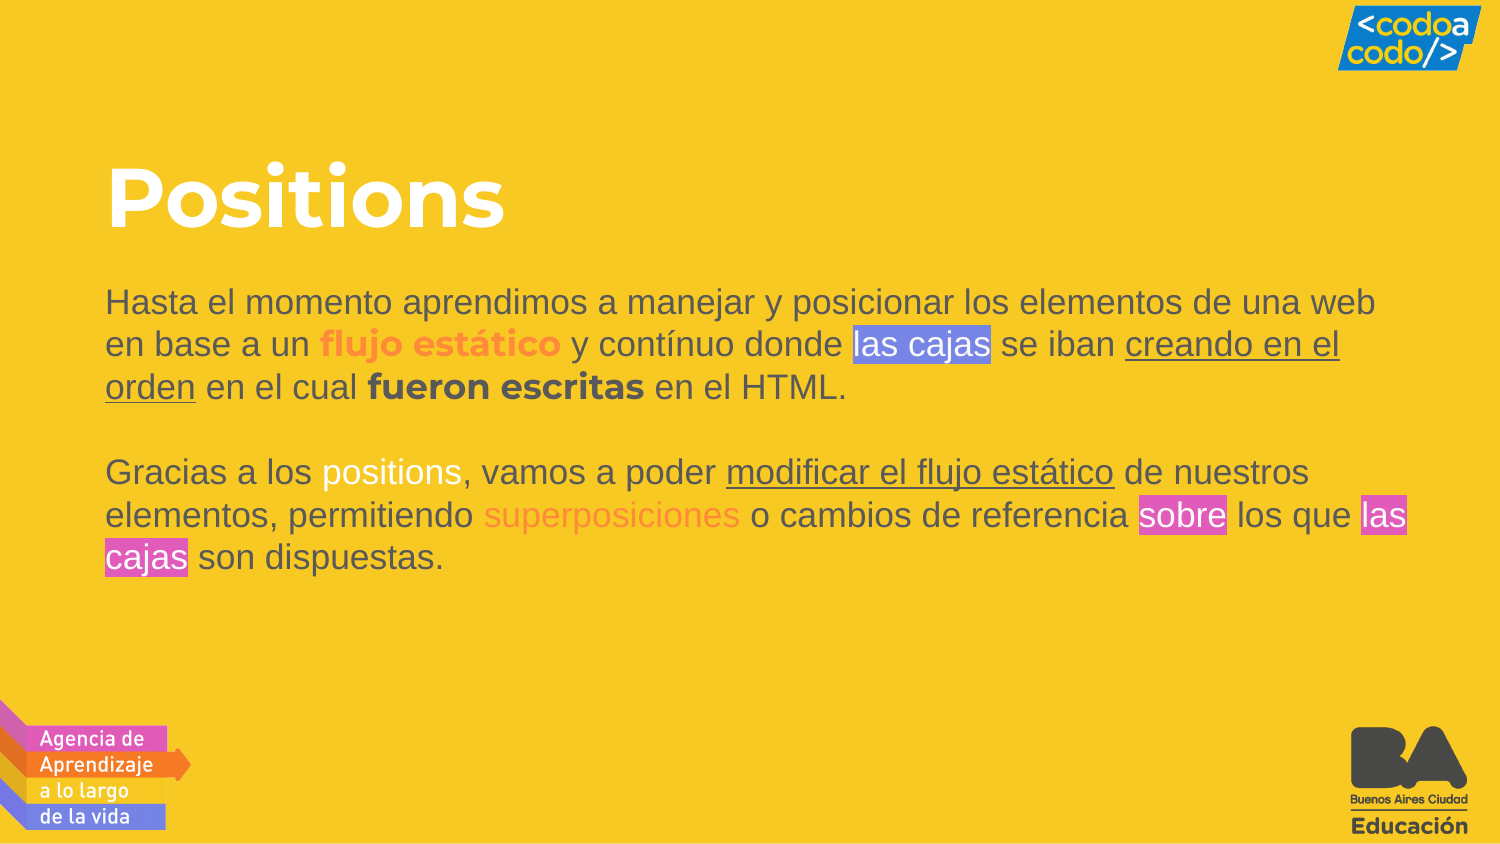

# Positions
Hasta el momento aprendimos a manejar y posicionar los elementos de una web en base a un flujo estático y contínuo donde las cajas se iban creando en el orden en el cual fueron escritas en el HTML.

Gracias a los positions, vamos a poder modificar el flujo estático de nuestros elementos, permitiendo superposiciones o cambios de referencia sobre los que las cajas son dispuestas.